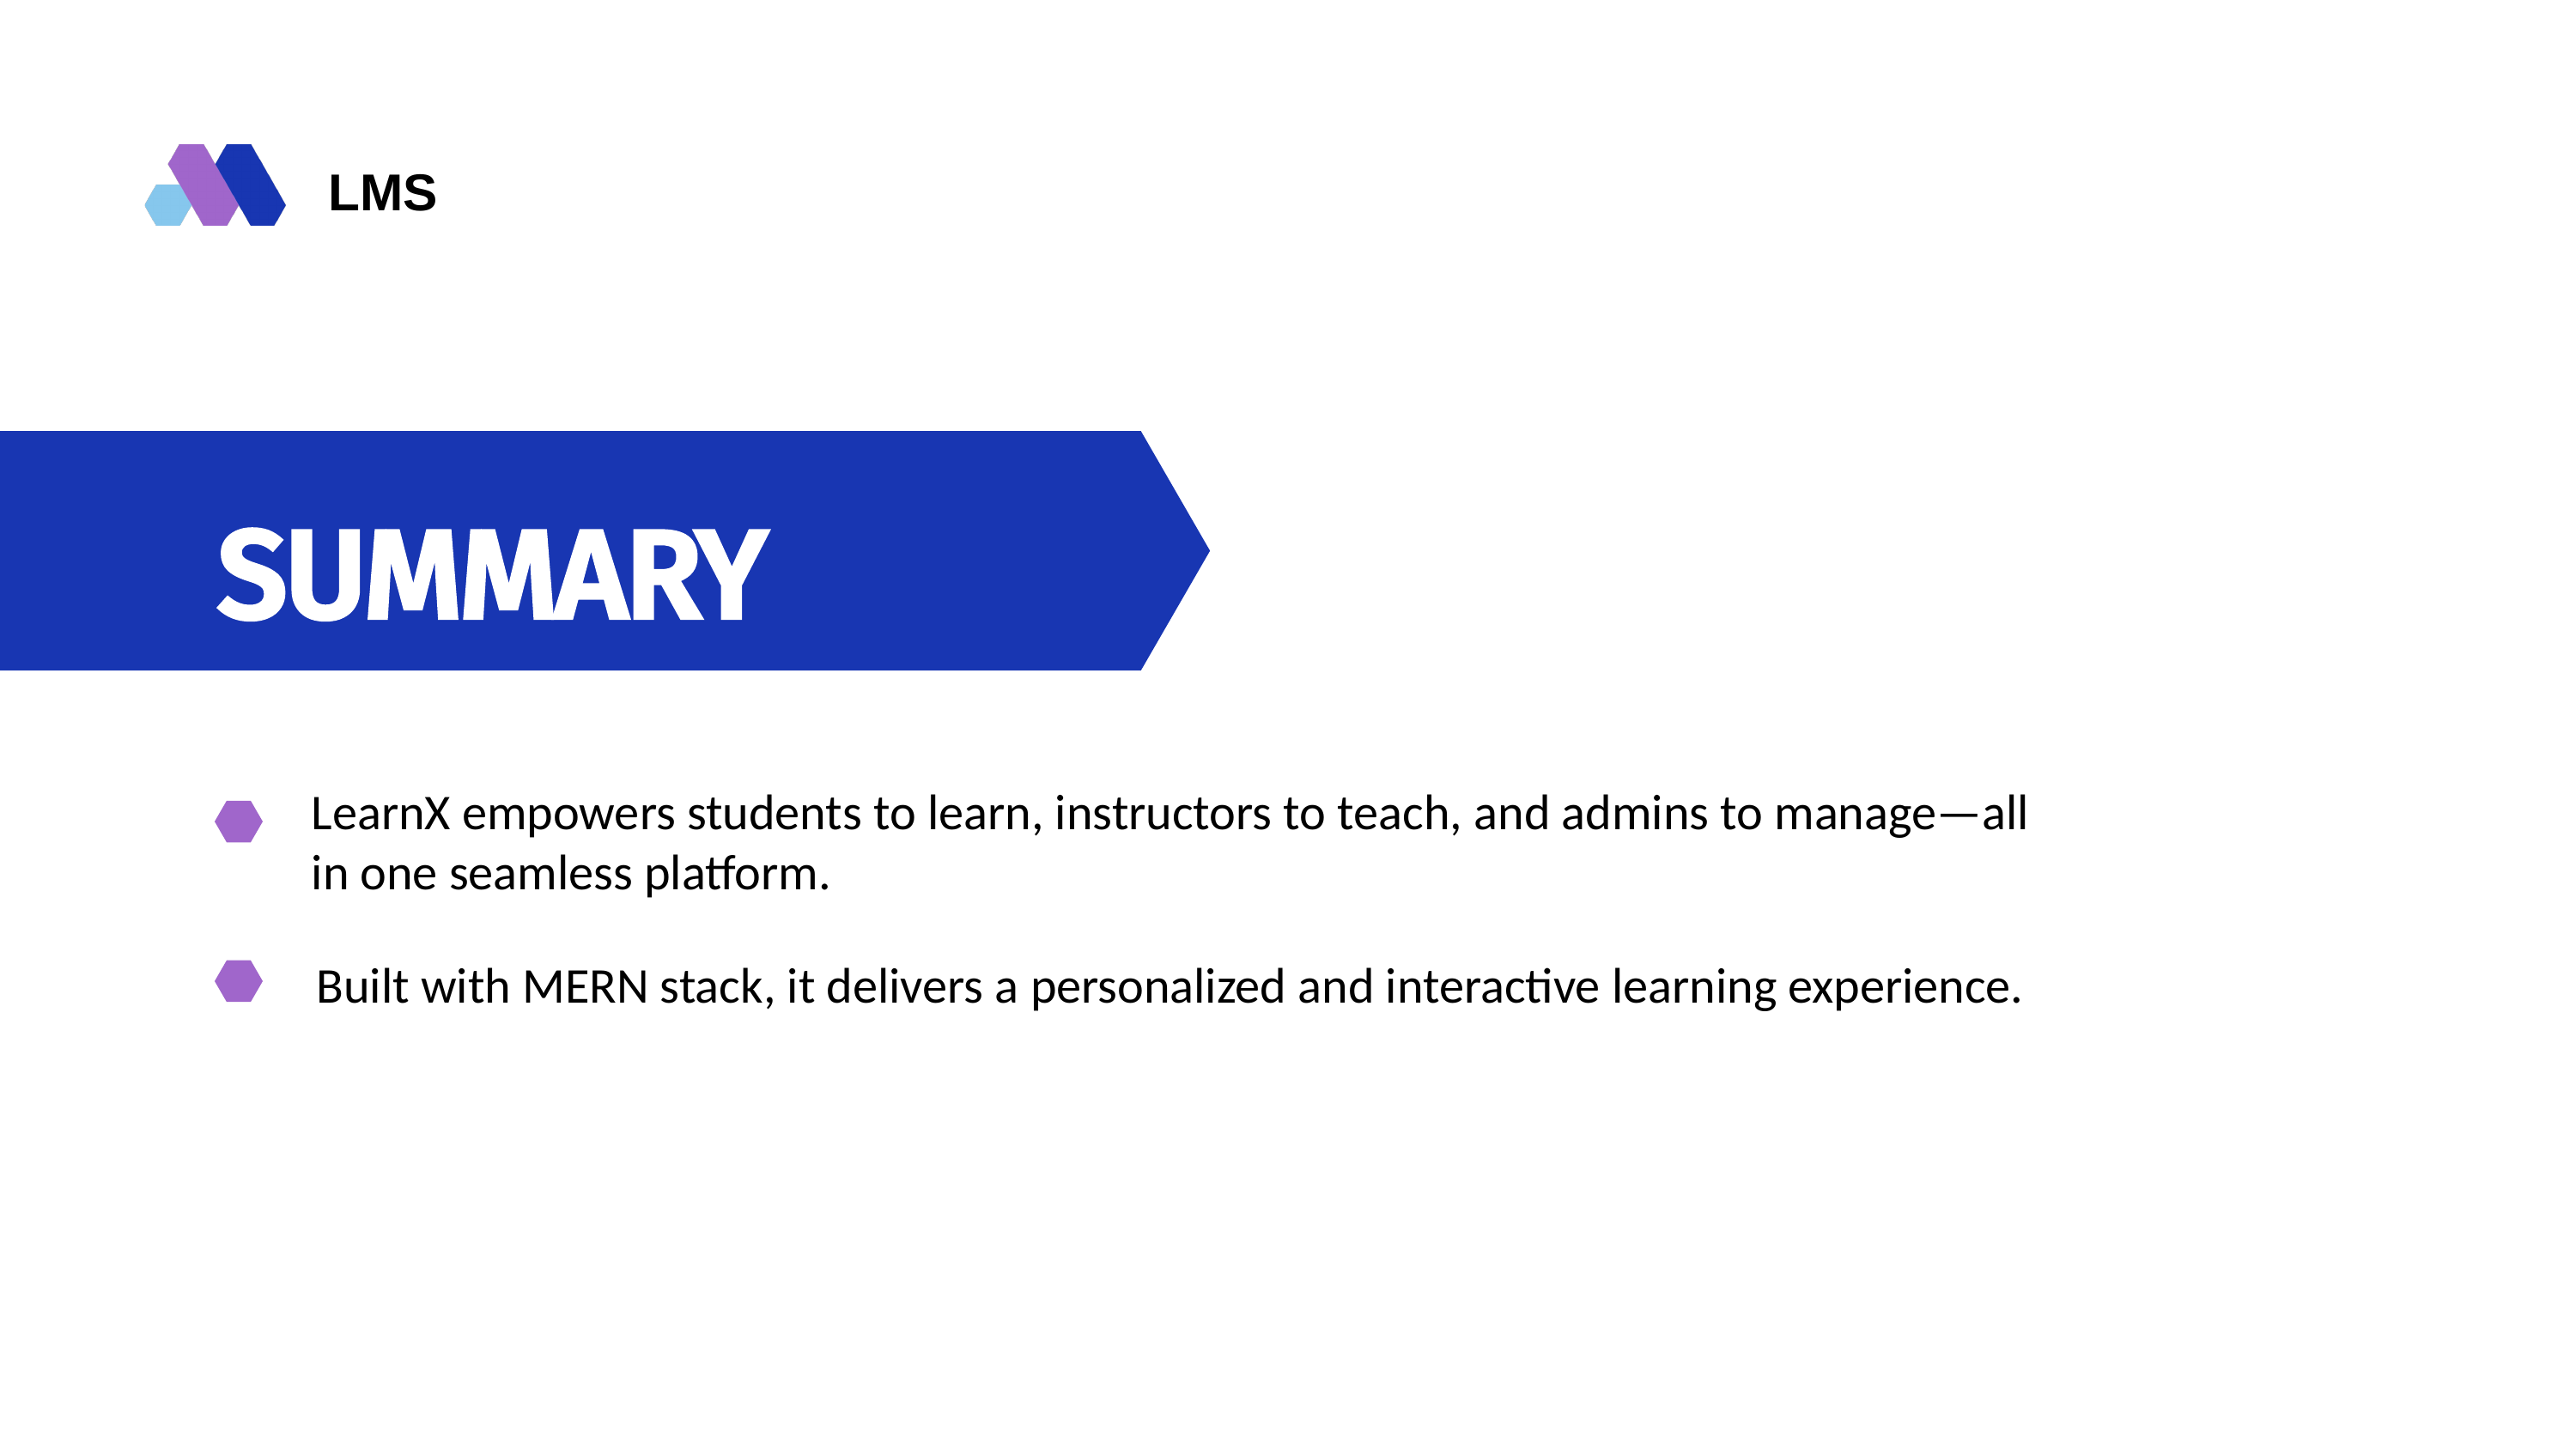

LMS

SUMMARY
LearnX empowers students to learn, instructors to teach, and admins to manage—all in one seamless platform.

Built with MERN stack, it delivers a personalized and interactive learning experience.